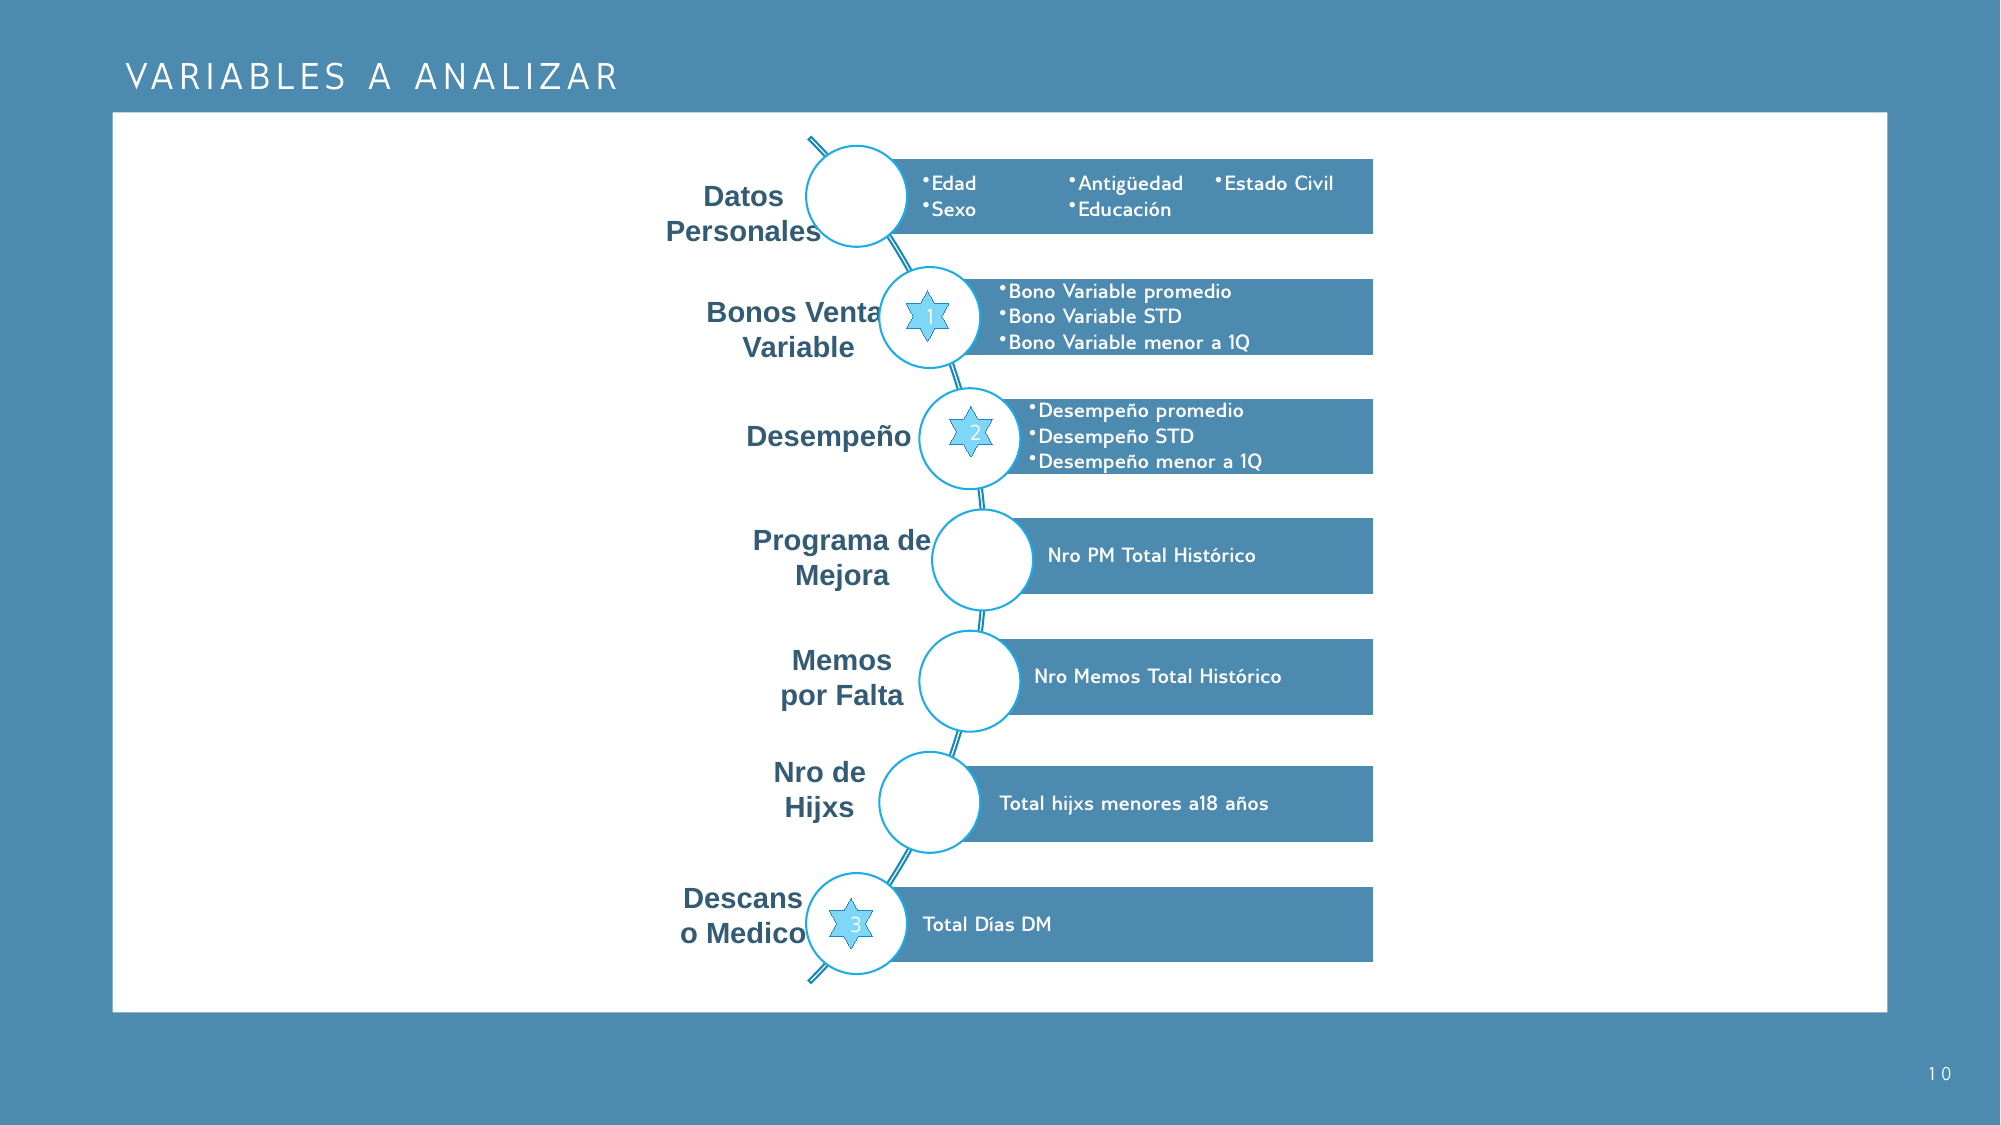

Edad
Sexo
Antigüedad
Educación
Estado Civil
Datos Personales
Bono Variable promedio
Bono Variable STD
Bono Variable menor a 1Q
Bonos Venta  Variable
1
Desempeño promedio
Desempeño STD
Desempeño menor a 1Q
2
Desempeño
Programa de Mejora
  Nro PM Total Histórico
Memos por Falta
Nro Memos Total Histórico
Nro de Hijxs
Total hijxs menores a18 años
Descanso Medico
Total Días DM
3
Variables a Analizar
10